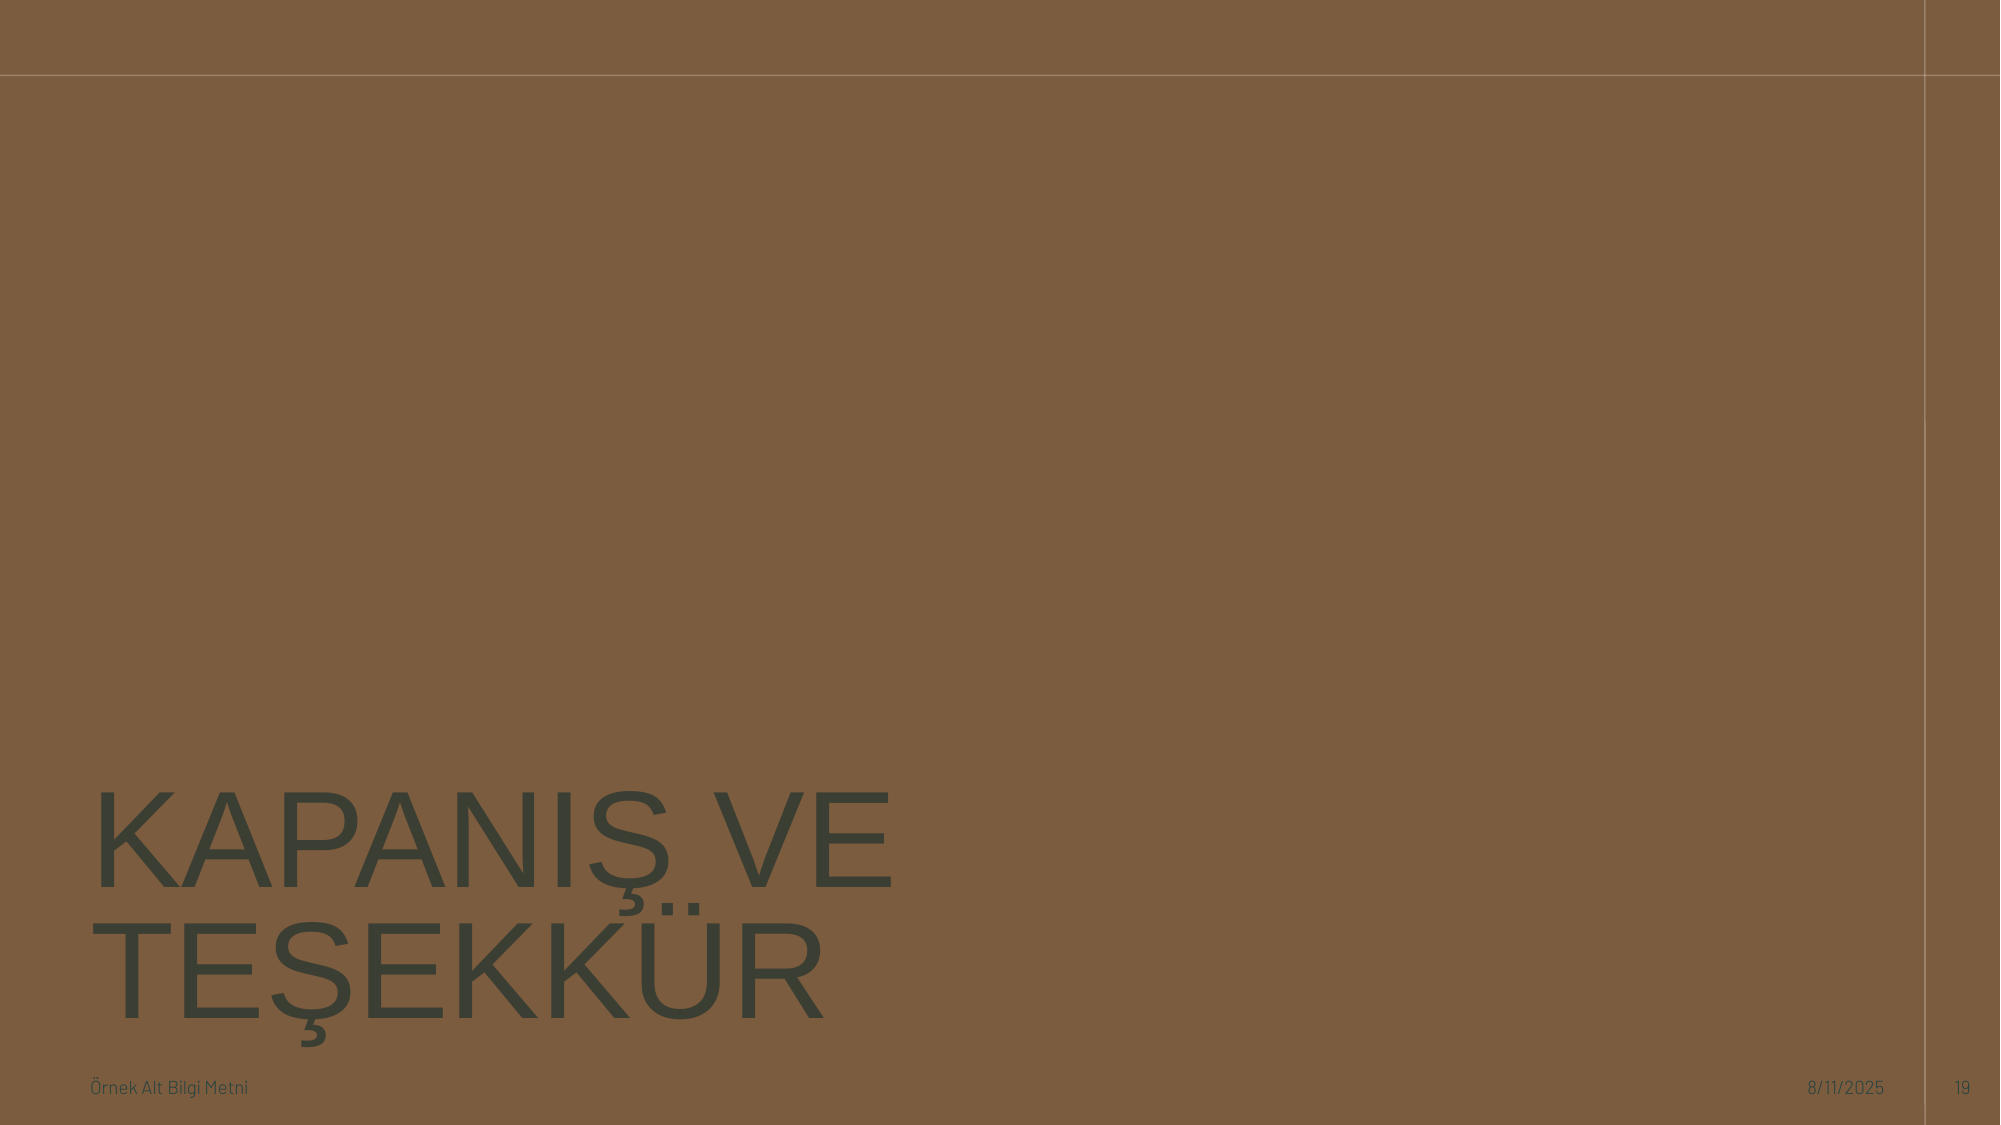

# Kapanış ve Teşekkür
Örnek Alt Bilgi Metni
8/11/2025
19